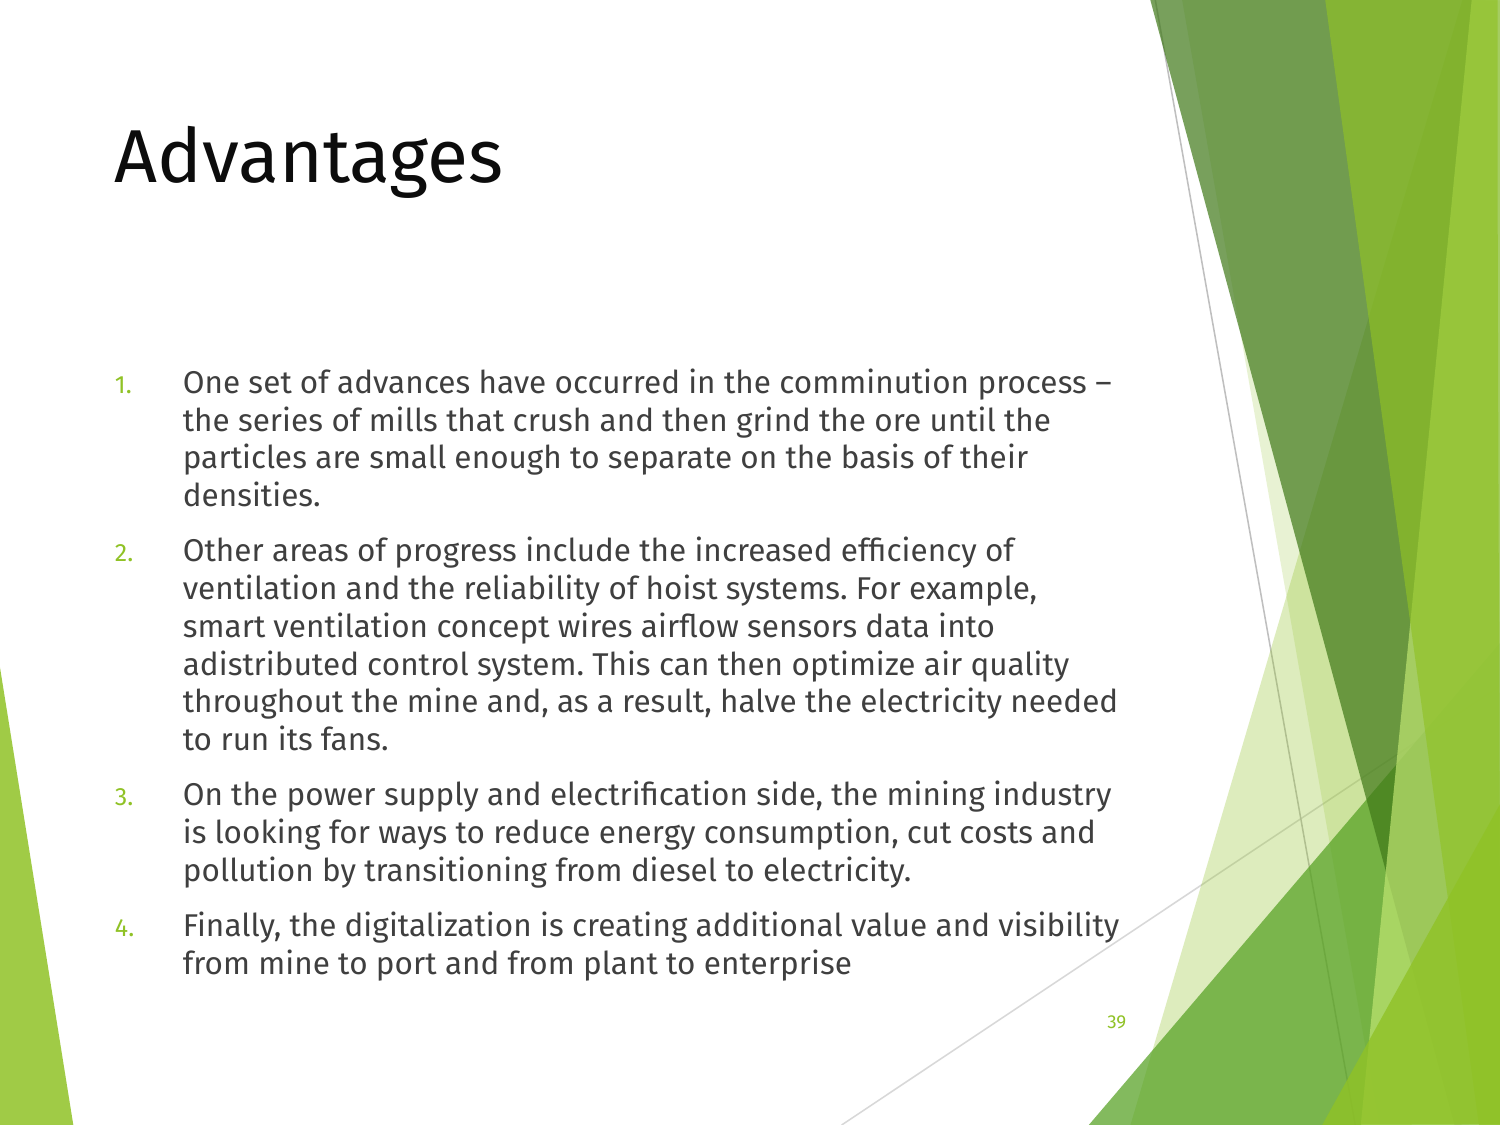

# Advantages
One set of advances have occurred in the comminution process – the series of mills that crush and then grind the ore until the particles are small enough to separate on the basis of their densities.
Other areas of progress include the increased efficiency of ventilation and the reliability of hoist systems. For example, smart ventilation concept wires airflow sensors data into adistributed control system. This can then optimize air quality throughout the mine and, as a result, halve the electricity needed to run its fans.
On the power supply and electrification side, the mining industry is looking for ways to reduce energy consumption, cut costs and pollution by transitioning from diesel to electricity.
Finally, the digitalization is creating additional value and visibility from mine to port and from plant to enterprise
39